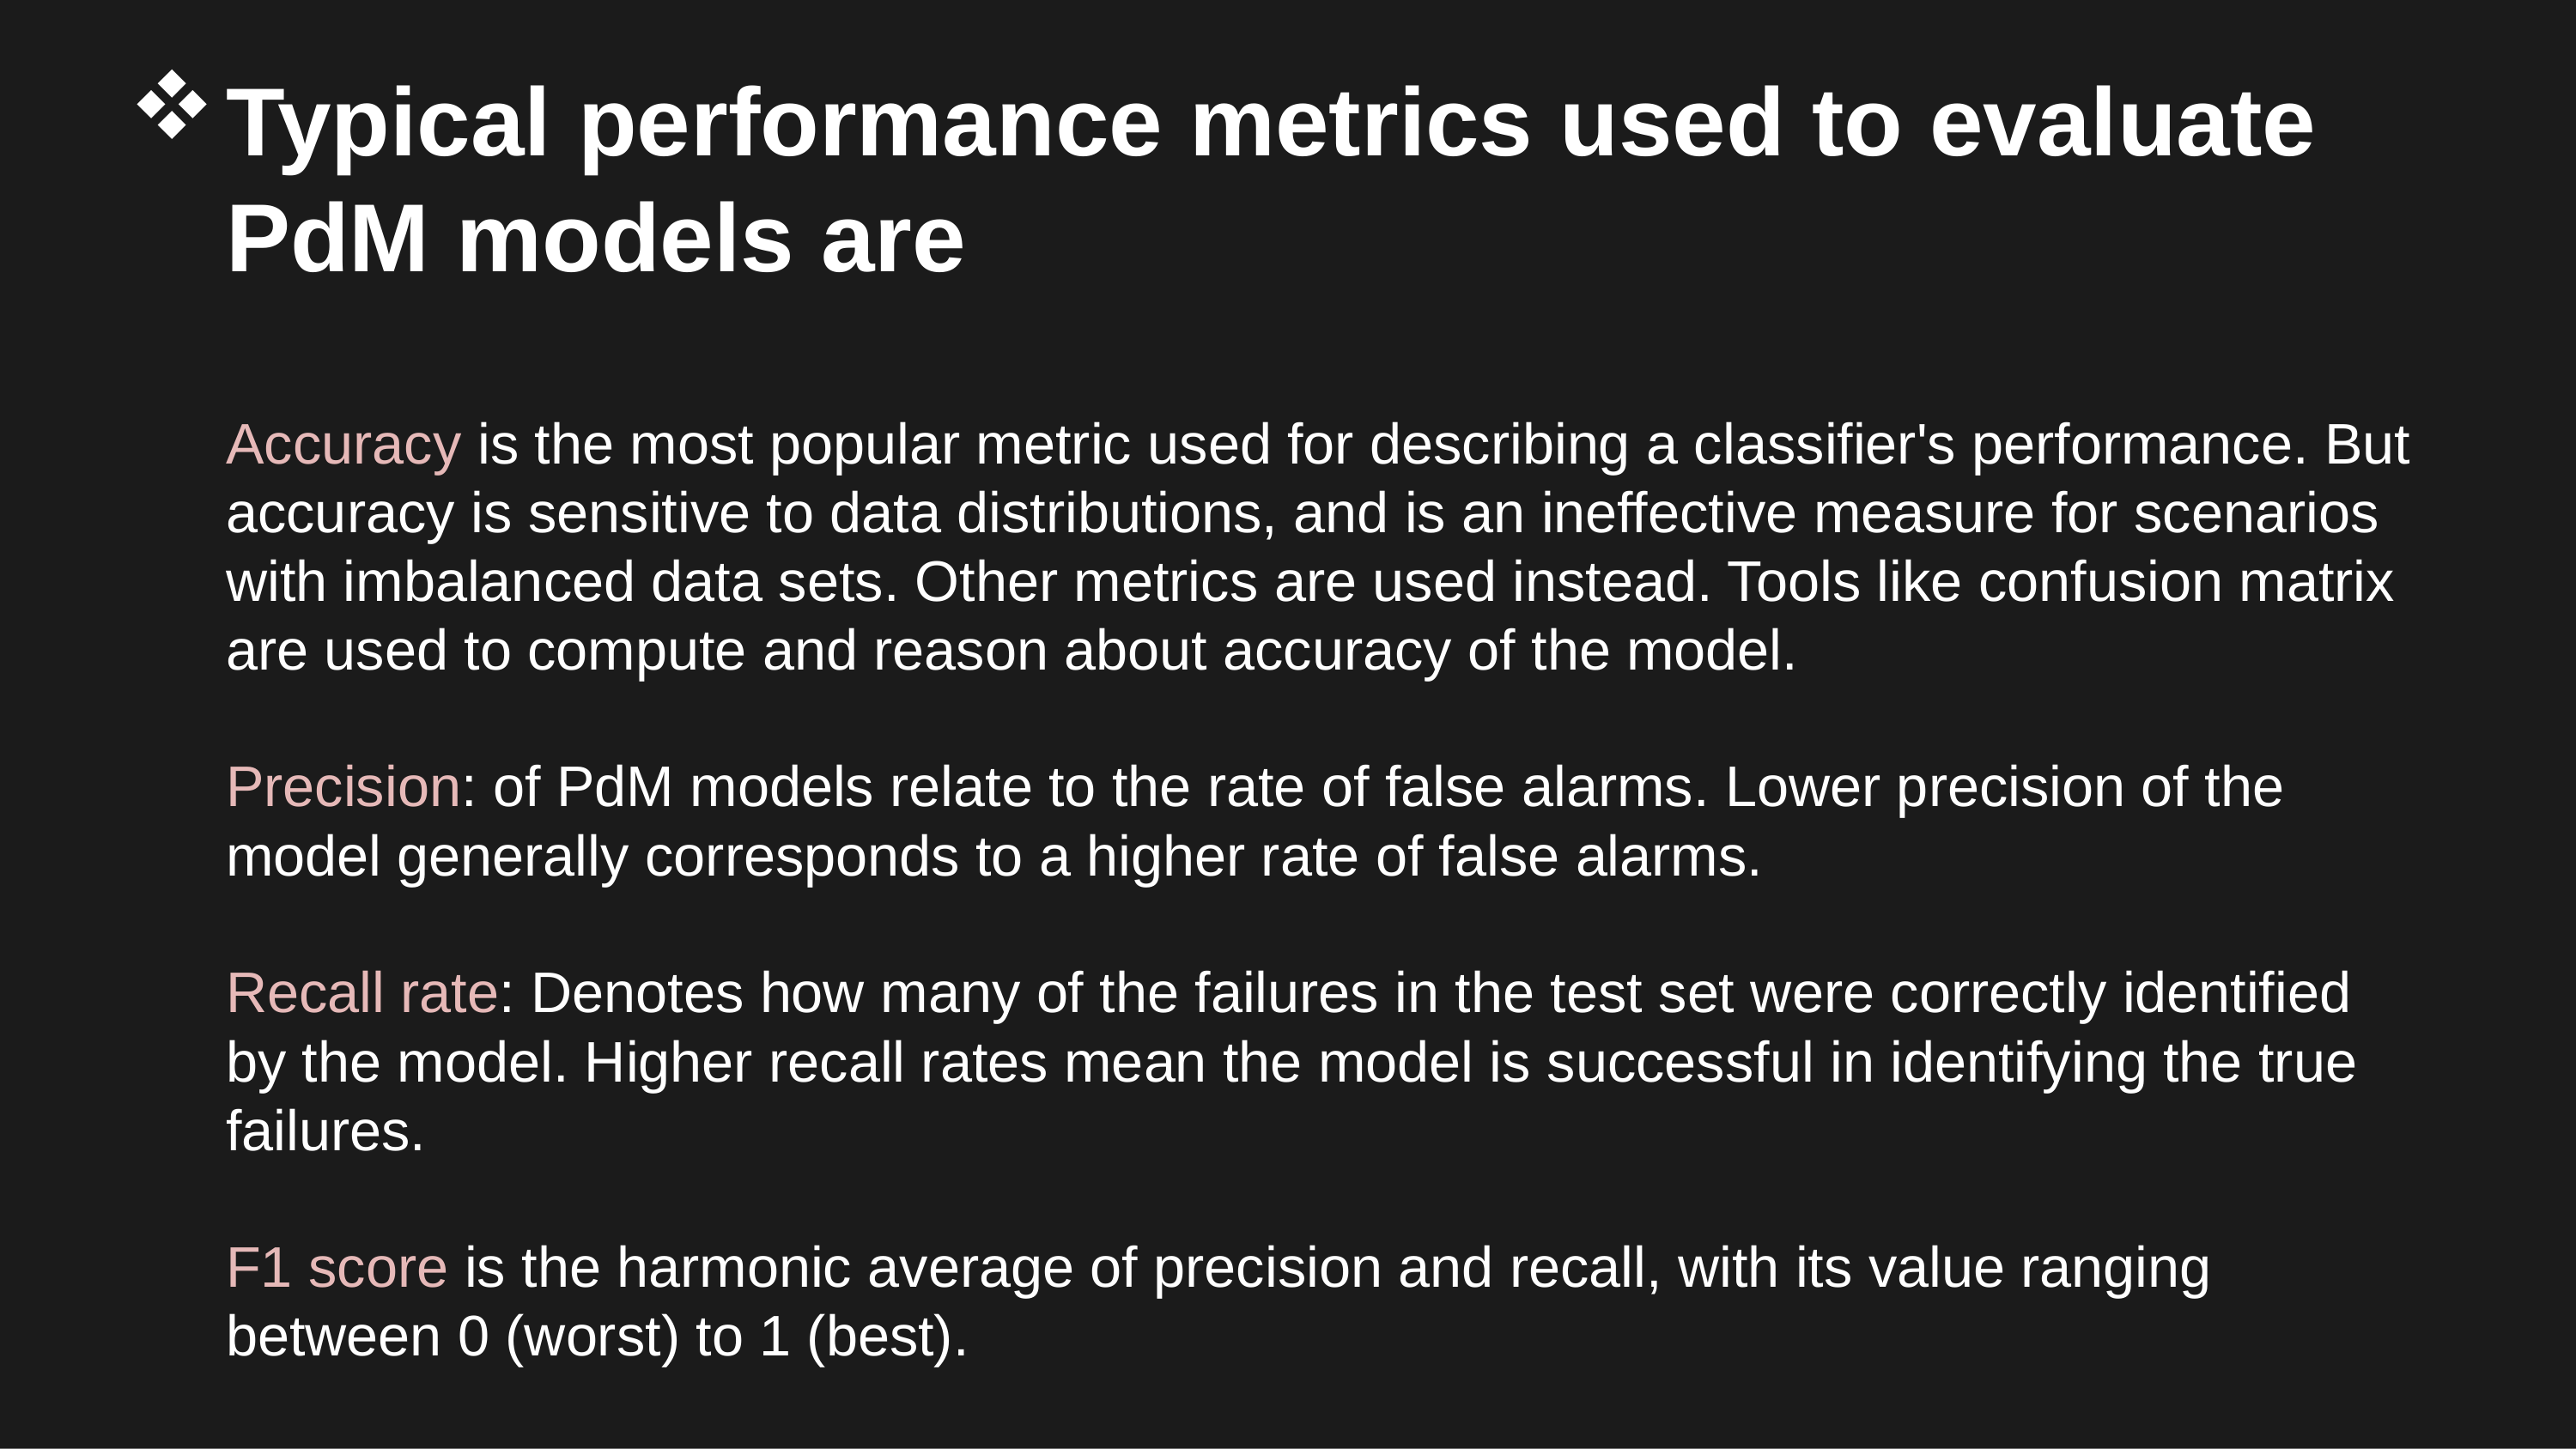

# Typical performance metrics used to evaluate PdM models are Accuracy is the most popular metric used for describing a classifier's performance. But accuracy is sensitive to data distributions, and is an ineffective measure for scenarios with imbalanced data sets. Other metrics are used instead. Tools like confusion matrix are used to compute and reason about accuracy of the model. Precision: of PdM models relate to the rate of false alarms. Lower precision of the model generally corresponds to a higher rate of false alarms. Recall rate: Denotes how many of the failures in the test set were correctly identified by the model. Higher recall rates mean the model is successful in identifying the true failures. F1 score is the harmonic average of precision and recall, with its value ranging between 0 (worst) to 1 (best).